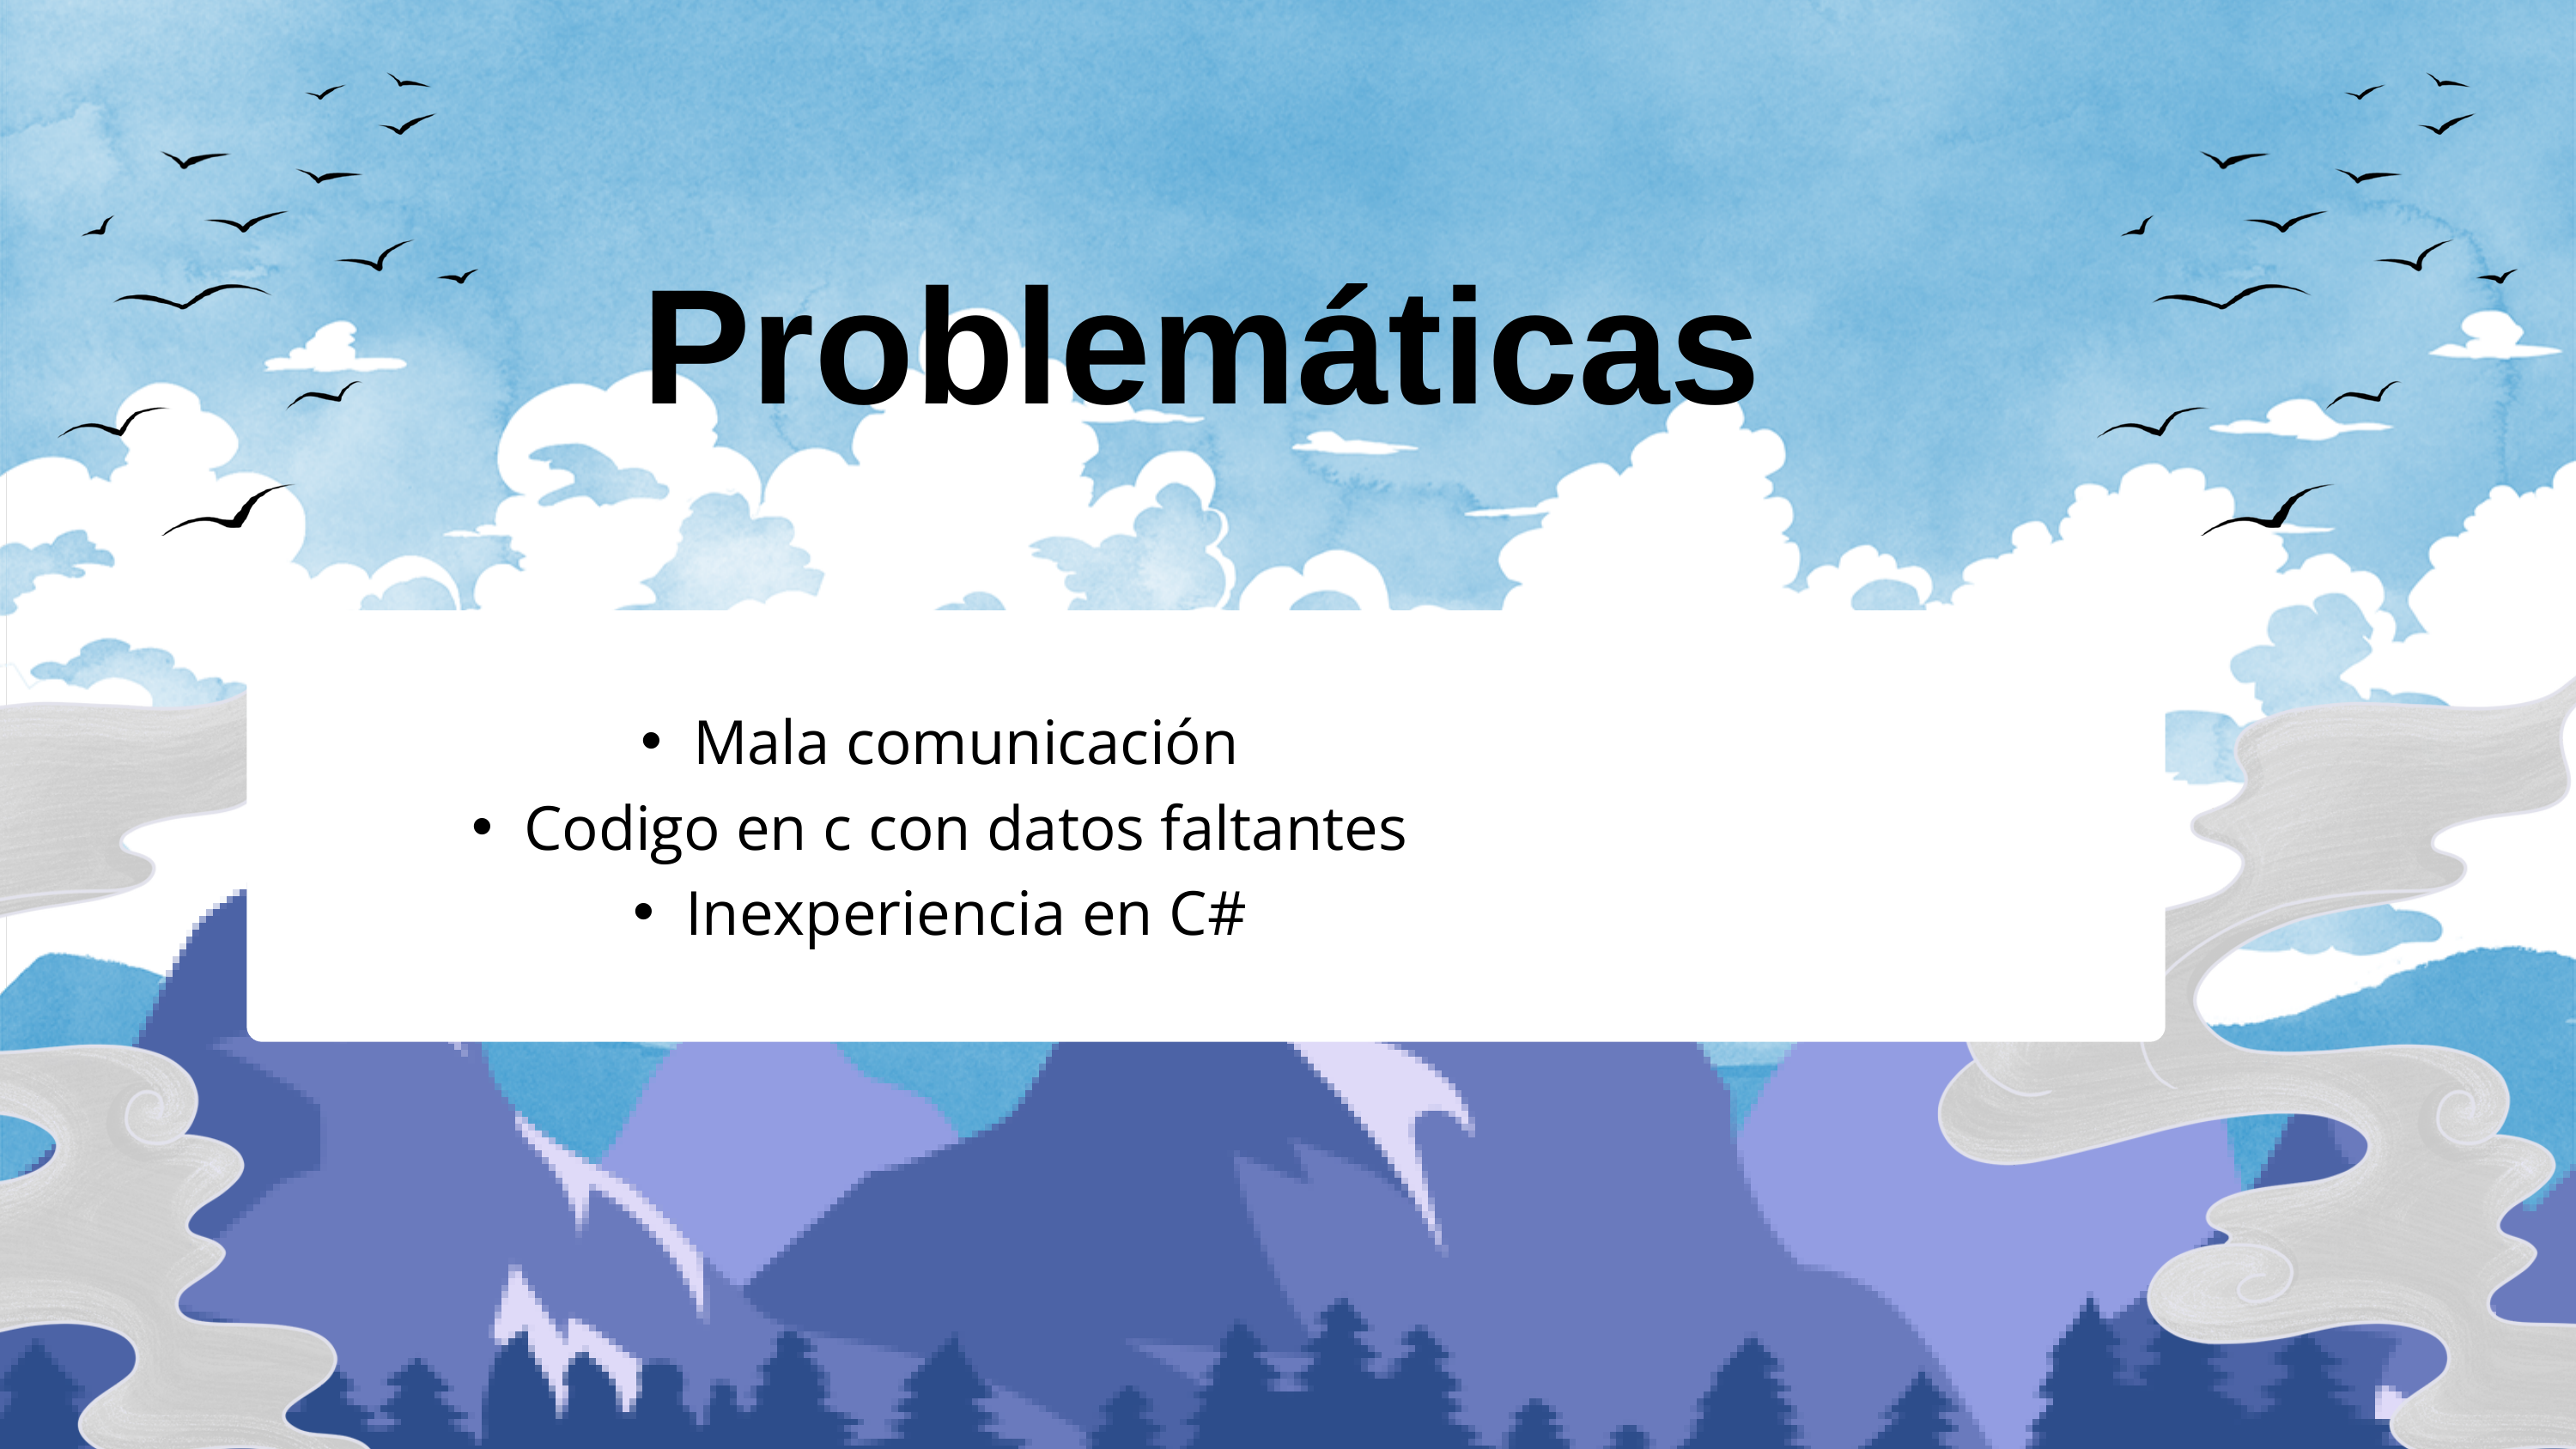

Problemáticas

Mala comunicación
Codigo en c con datos faltantes
Inexperiencia en C#